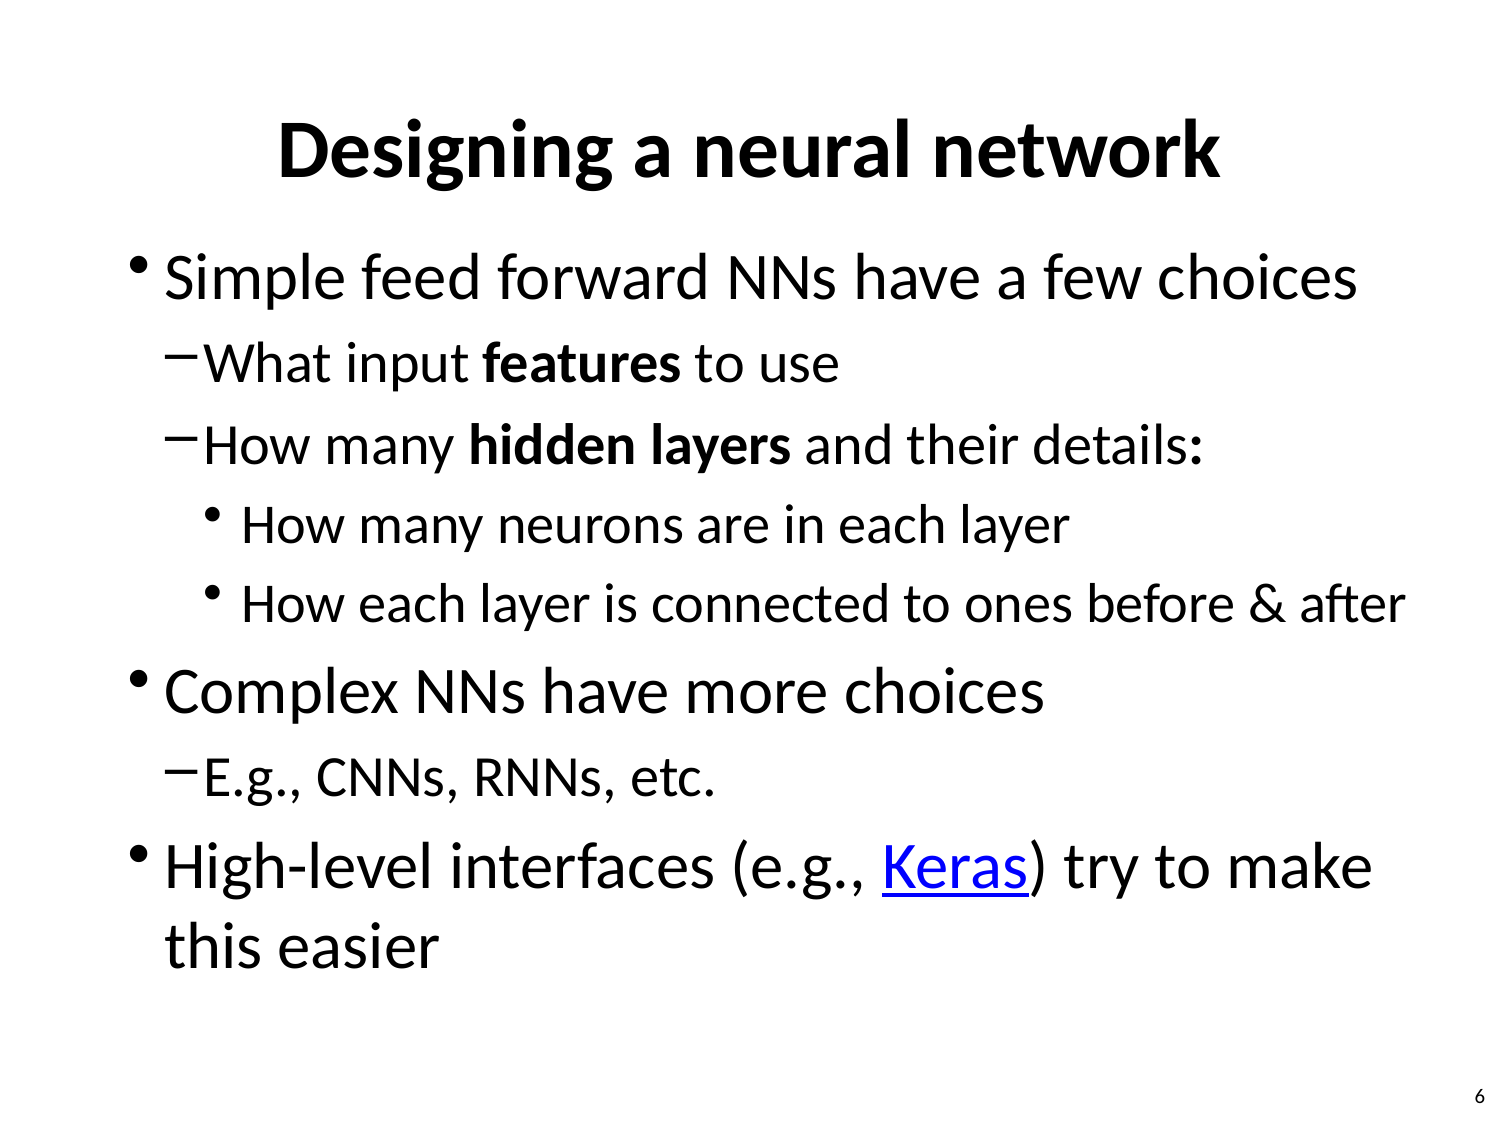

# Designing a neural network
Simple feed forward NNs have a few choices
What input features to use
How many hidden layers and their details:
How many neurons are in each layer
How each layer is connected to ones before & after
Complex NNs have more choices
E.g., CNNs, RNNs, etc.
High-level interfaces (e.g., Keras) try to make this easier
6